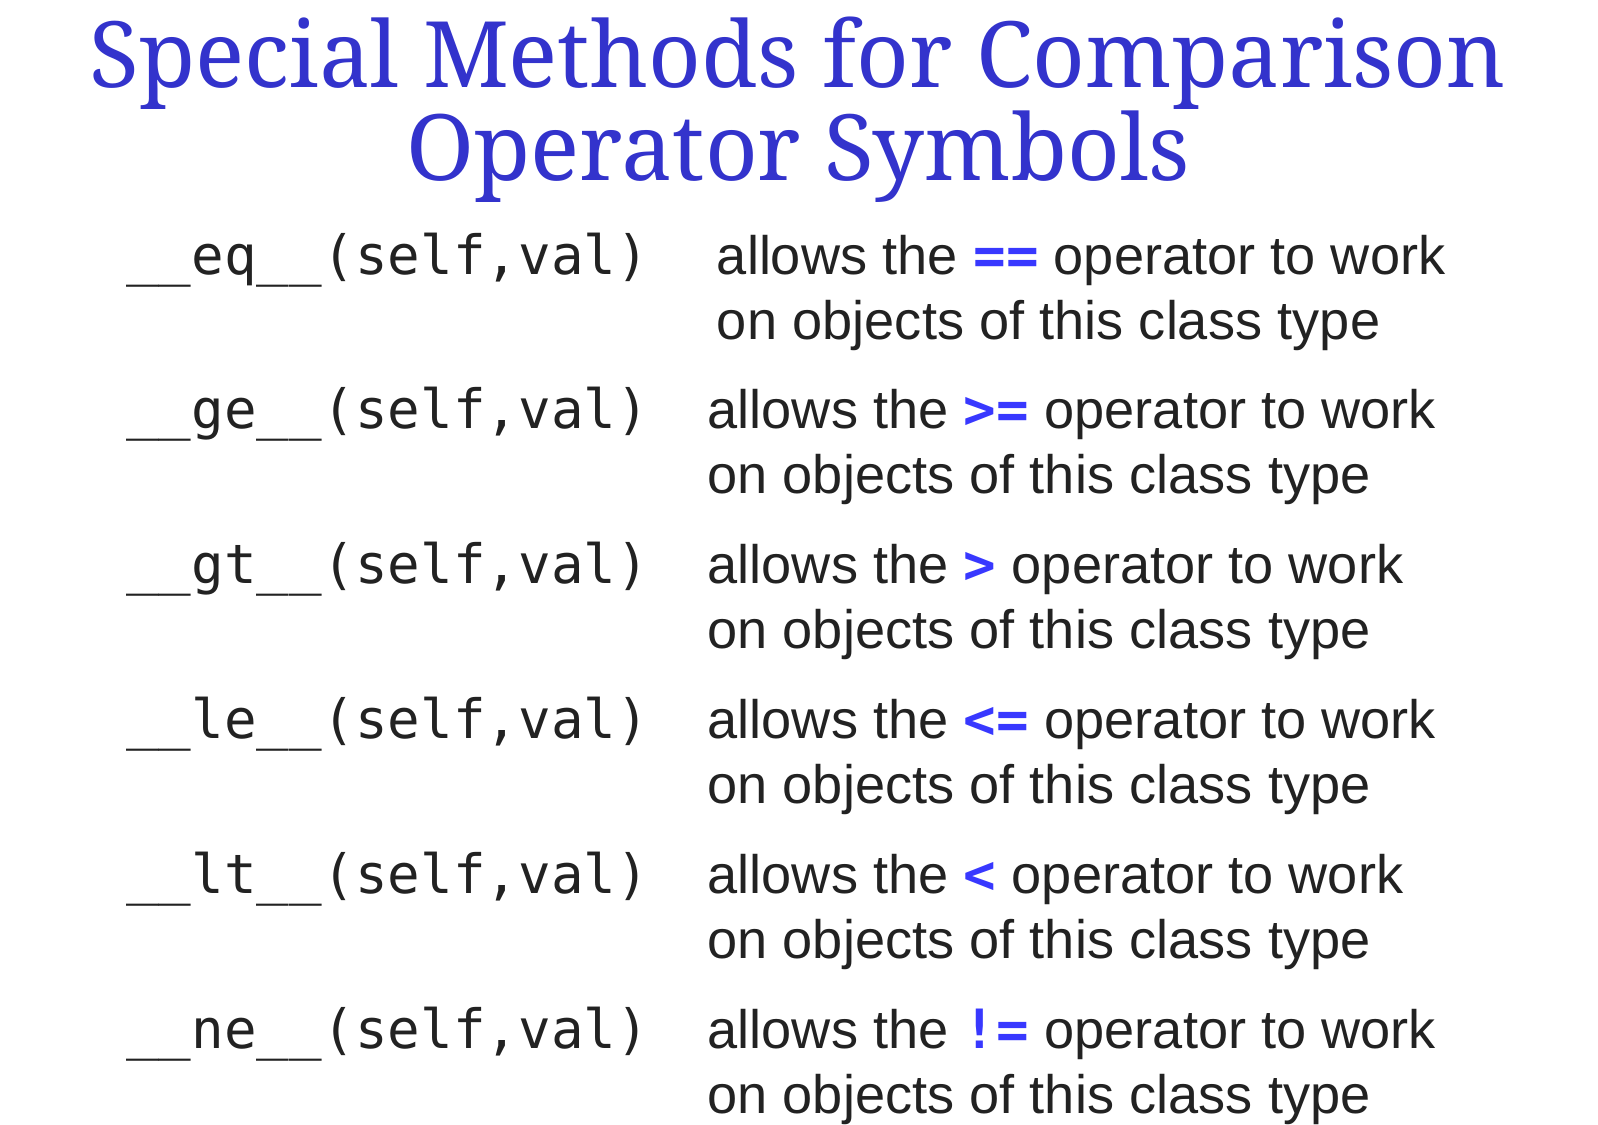

Special Methods for Comparison Operator Symbols
__eq__(self,val)  	allows the == operator to work on objects of this class type
__ge__(self,val)  	allows the >= operator to work on objects of this class type
__gt__(self,val)  	allows the > operator to work on objects of this class type
__le__(self,val)  	allows the <= operator to work on objects of this class type
__lt__(self,val)  	allows the < operator to work on objects of this class type
__ne__(self,val)  	allows the != operator to work on objects of this class type